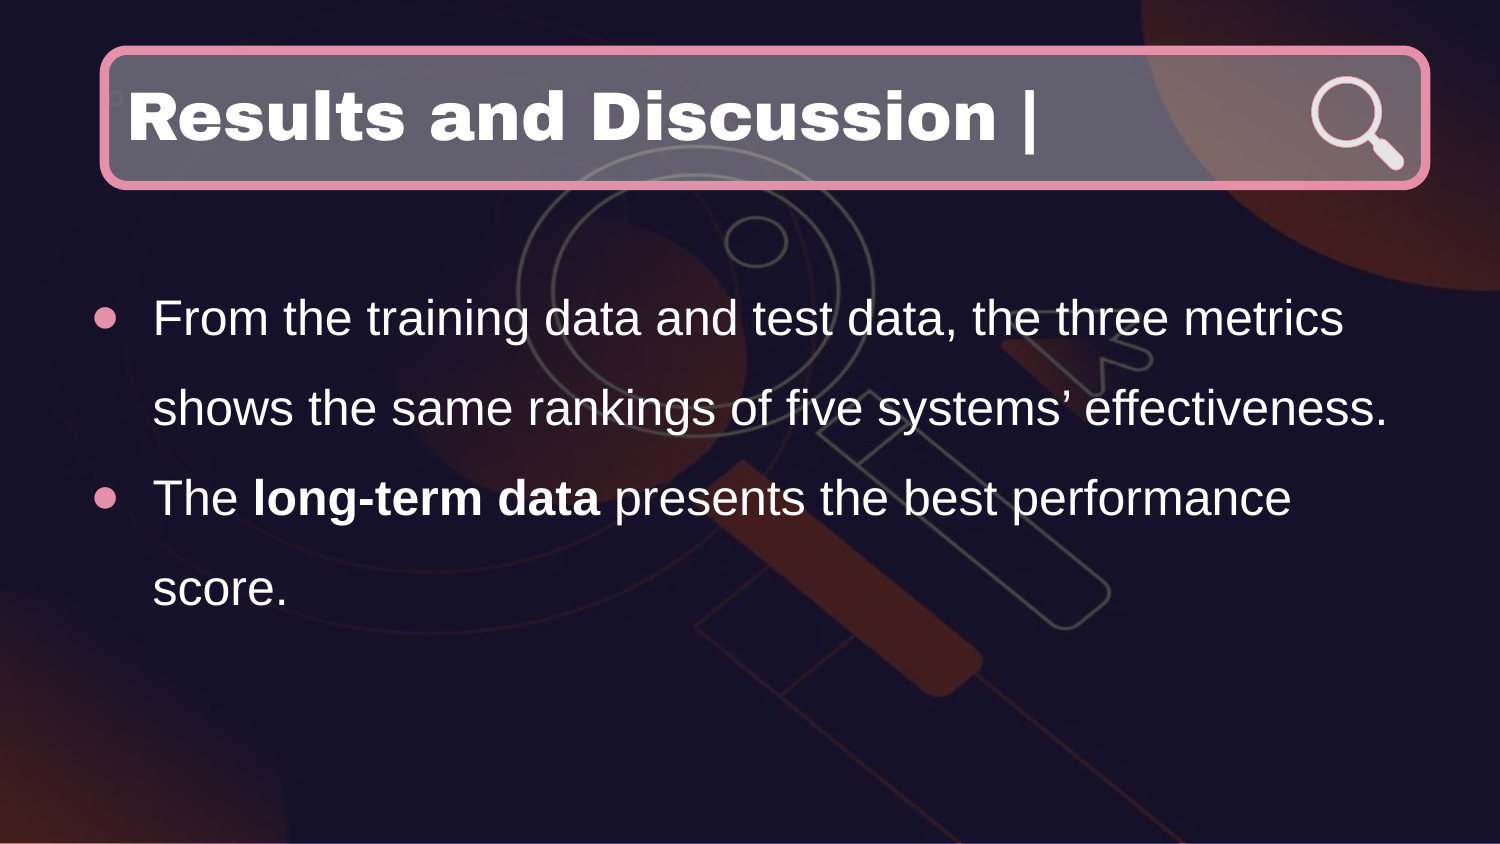

# Results and Discussion |
From the training data and test data, the three metrics shows the same rankings of five systems’ effectiveness.
The long-term data presents the best performance score.